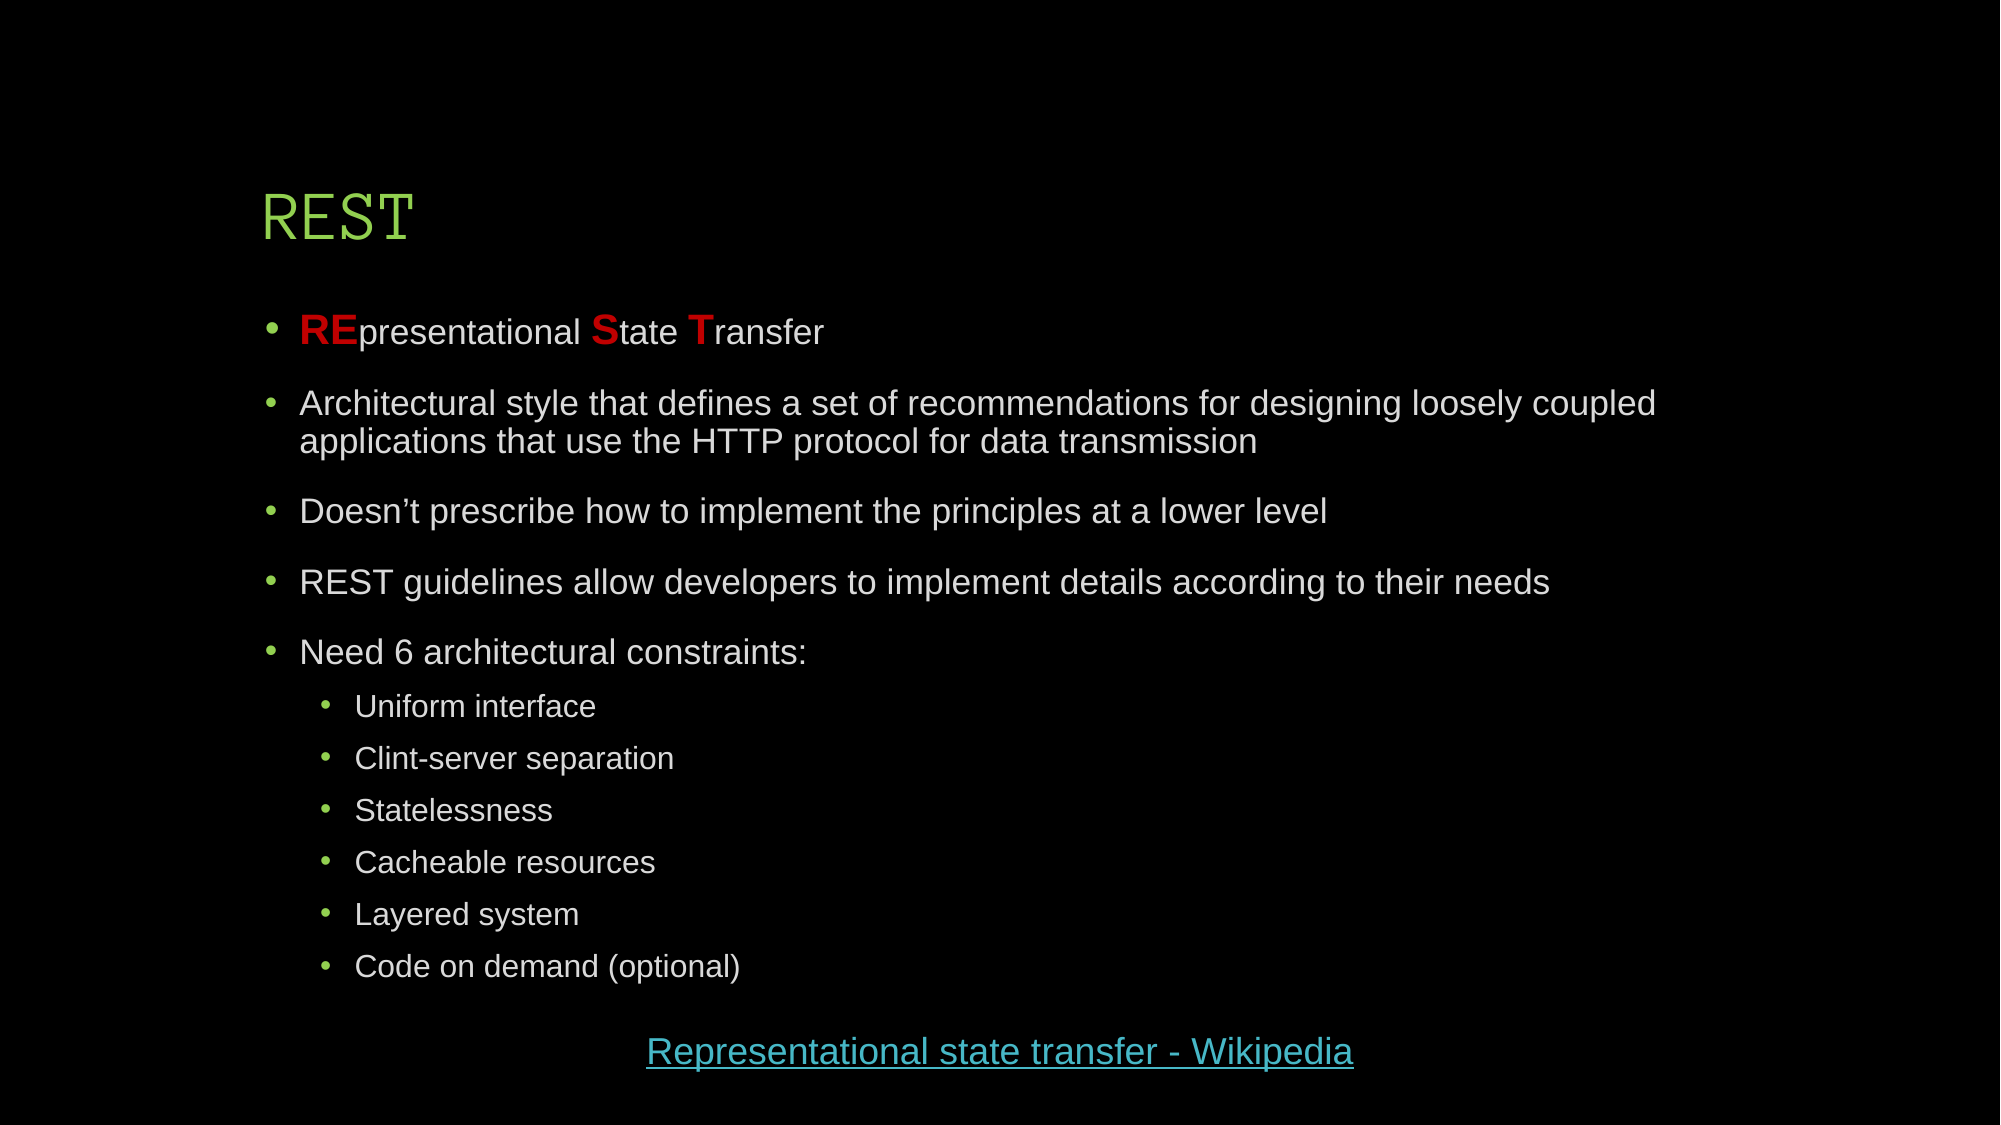

# REST
REpresentational State Transfer
Architectural style that defines a set of recommendations for designing loosely coupled applications that use the HTTP protocol for data transmission
Doesn’t prescribe how to implement the principles at a lower level
REST guidelines allow developers to implement details according to their needs
Need 6 architectural constraints:
Uniform interface
Clint-server separation
Statelessness
Cacheable resources
Layered system
Code on demand (optional)
Representational state transfer - Wikipedia